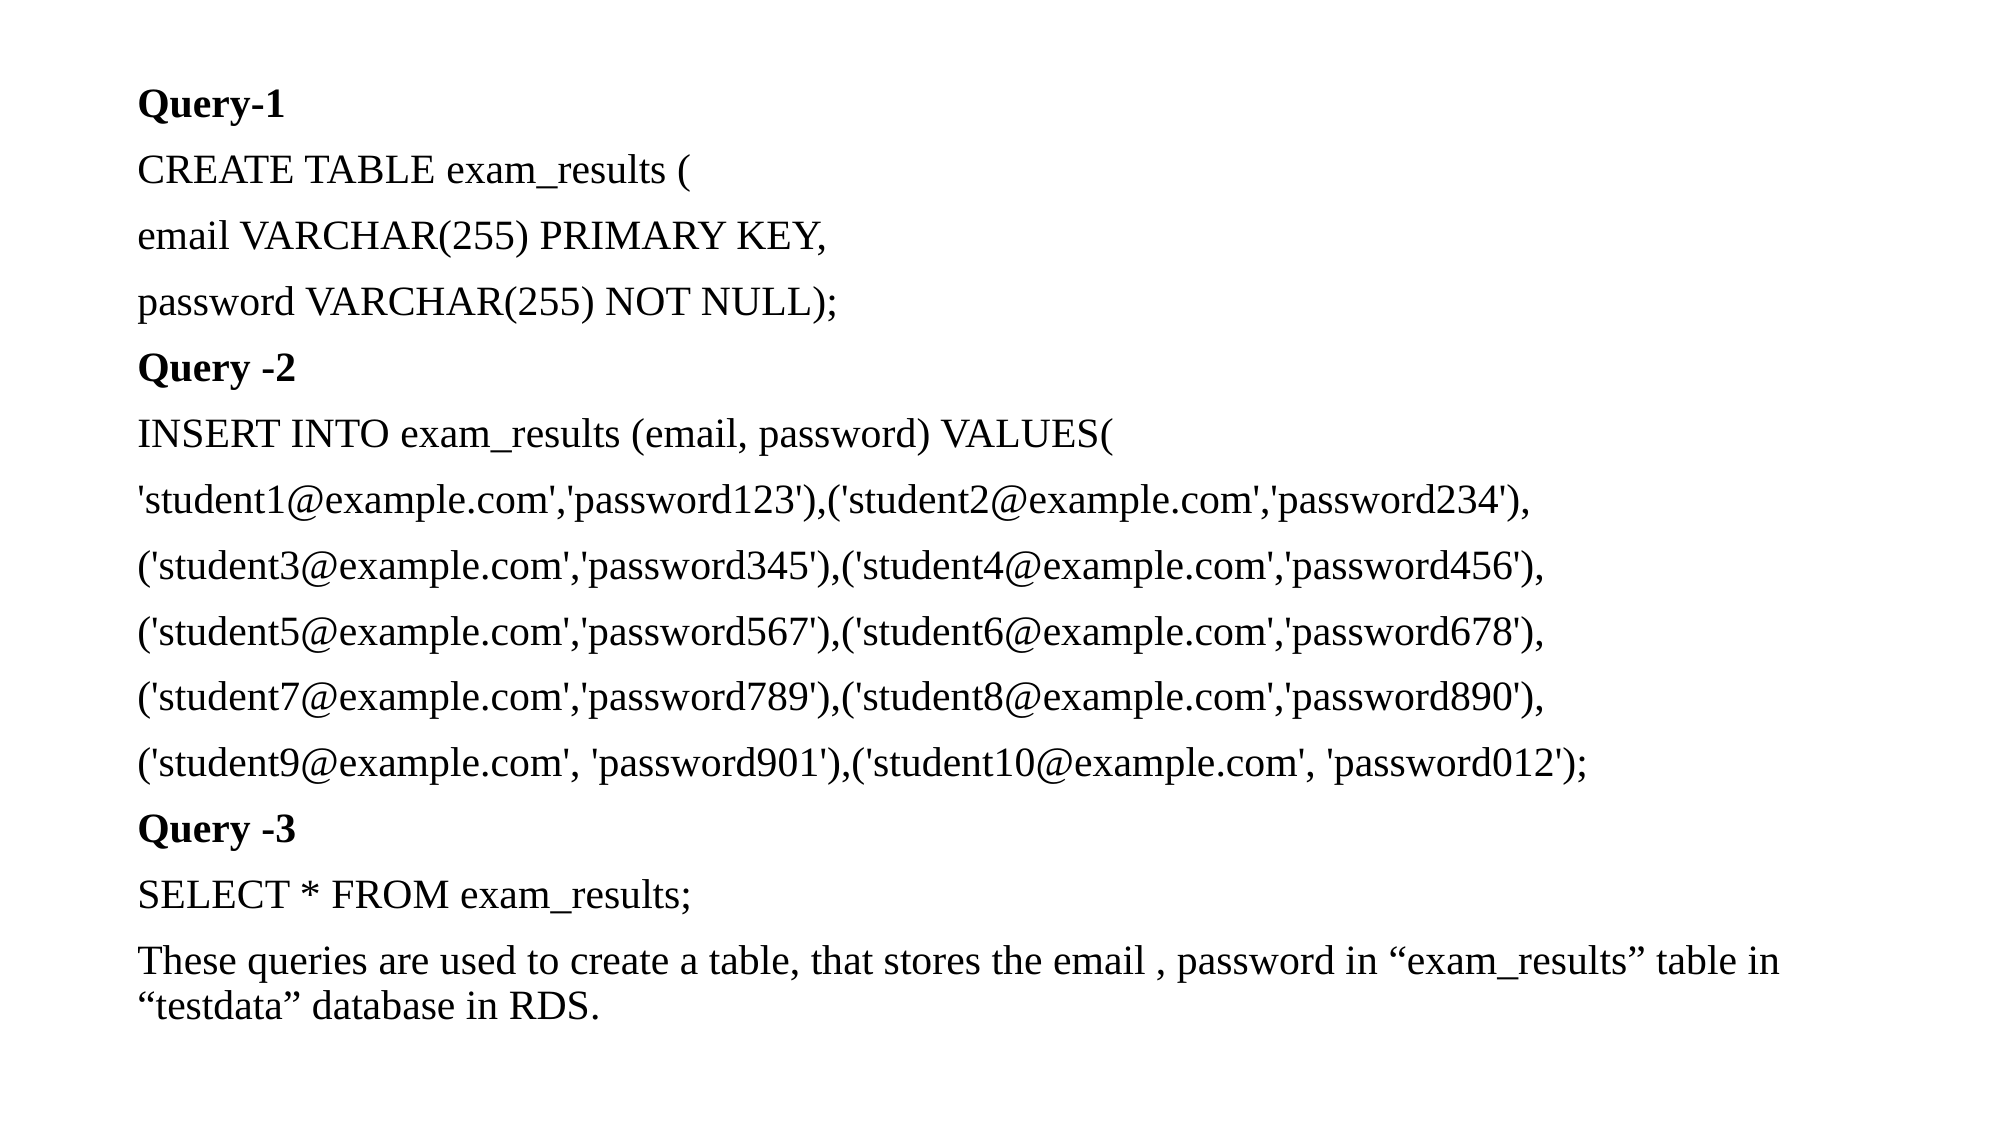

Query-1
CREATE TABLE exam_results (
email VARCHAR(255) PRIMARY KEY,
password VARCHAR(255) NOT NULL);
Query -2
INSERT INTO exam_results (email, password) VALUES(
'student1@example.com','password123'),('student2@example.com','password234'),
('student3@example.com','password345'),('student4@example.com','password456'),
('student5@example.com','password567'),('student6@example.com','password678'),
('student7@example.com','password789'),('student8@example.com','password890'),
('student9@example.com', 'password901'),('student10@example.com', 'password012');
Query -3
SELECT * FROM exam_results;
These queries are used to create a table, that stores the email , password in “exam_results” table in “testdata” database in RDS.